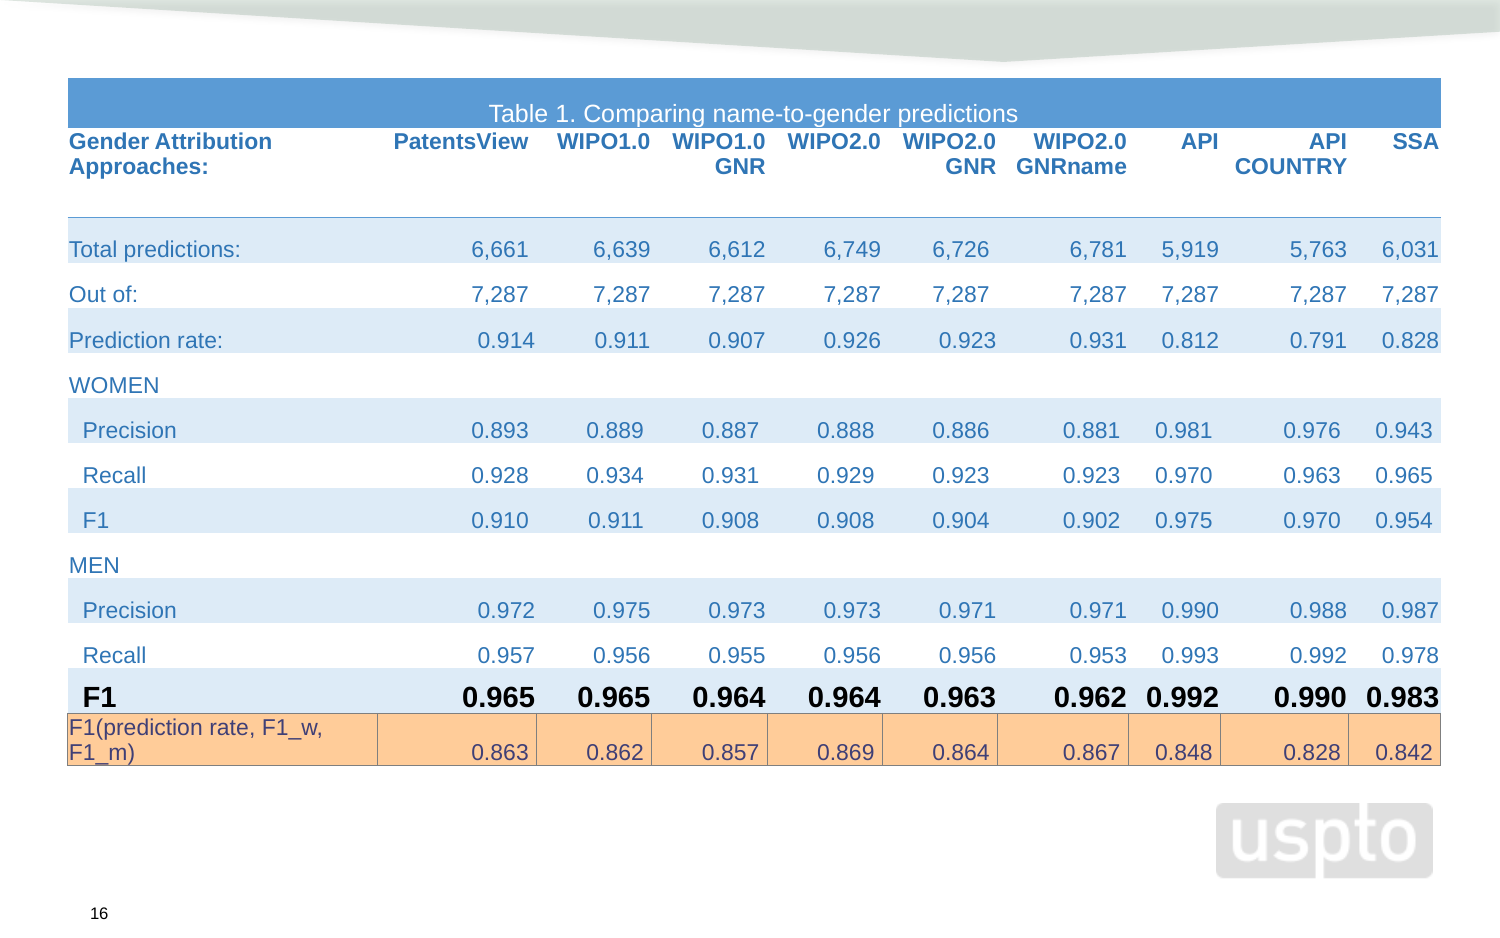

| Table 1. Comparing name-to-gender predictions |  |  |  |  |  |  |  |  |  |
| --- | --- | --- | --- | --- | --- | --- | --- | --- | --- |
| Gender Attribution Approaches: | PatentsView | WIPO1.0 | WIPO1.0 GNR | WIPO2.0 | WIPO2.0 GNR | WIPO2.0 GNRname | API | API COUNTRY | SSA |
| Total predictions: | 6,661 | 6,639 | 6,612 | 6,749 | 6,726 | 6,781 | 5,919 | 5,763 | 6,031 |
| Out of: | 7,287 | 7,287 | 7,287 | 7,287 | 7,287 | 7,287 | 7,287 | 7,287 | 7,287 |
| Prediction rate: | 0.914 | 0.911 | 0.907 | 0.926 | 0.923 | 0.931 | 0.812 | 0.791 | 0.828 |
| WOMEN |  |  |  |  |  |  |  |  |  |
| Precision | 0.893 | 0.889 | 0.887 | 0.888 | 0.886 | 0.881 | 0.981 | 0.976 | 0.943 |
| Recall | 0.928 | 0.934 | 0.931 | 0.929 | 0.923 | 0.923 | 0.970 | 0.963 | 0.965 |
| F1 | 0.910 | 0.911 | 0.908 | 0.908 | 0.904 | 0.902 | 0.975 | 0.970 | 0.954 |
| MEN |  |  |  |  |  |  |  |  |  |
| Precision | 0.972 | 0.975 | 0.973 | 0.973 | 0.971 | 0.971 | 0.990 | 0.988 | 0.987 |
| Recall | 0.957 | 0.956 | 0.955 | 0.956 | 0.956 | 0.953 | 0.993 | 0.992 | 0.978 |
| F1 | 0.965 | 0.965 | 0.964 | 0.964 | 0.963 | 0.962 | 0.992 | 0.990 | 0.983 |
| F1(prediction rate, F1\_w, F1\_m) | 0.863 | 0.862 | 0.857 | 0.869 | 0.864 | 0.867 | 0.848 | 0.828 | 0.842 |
16